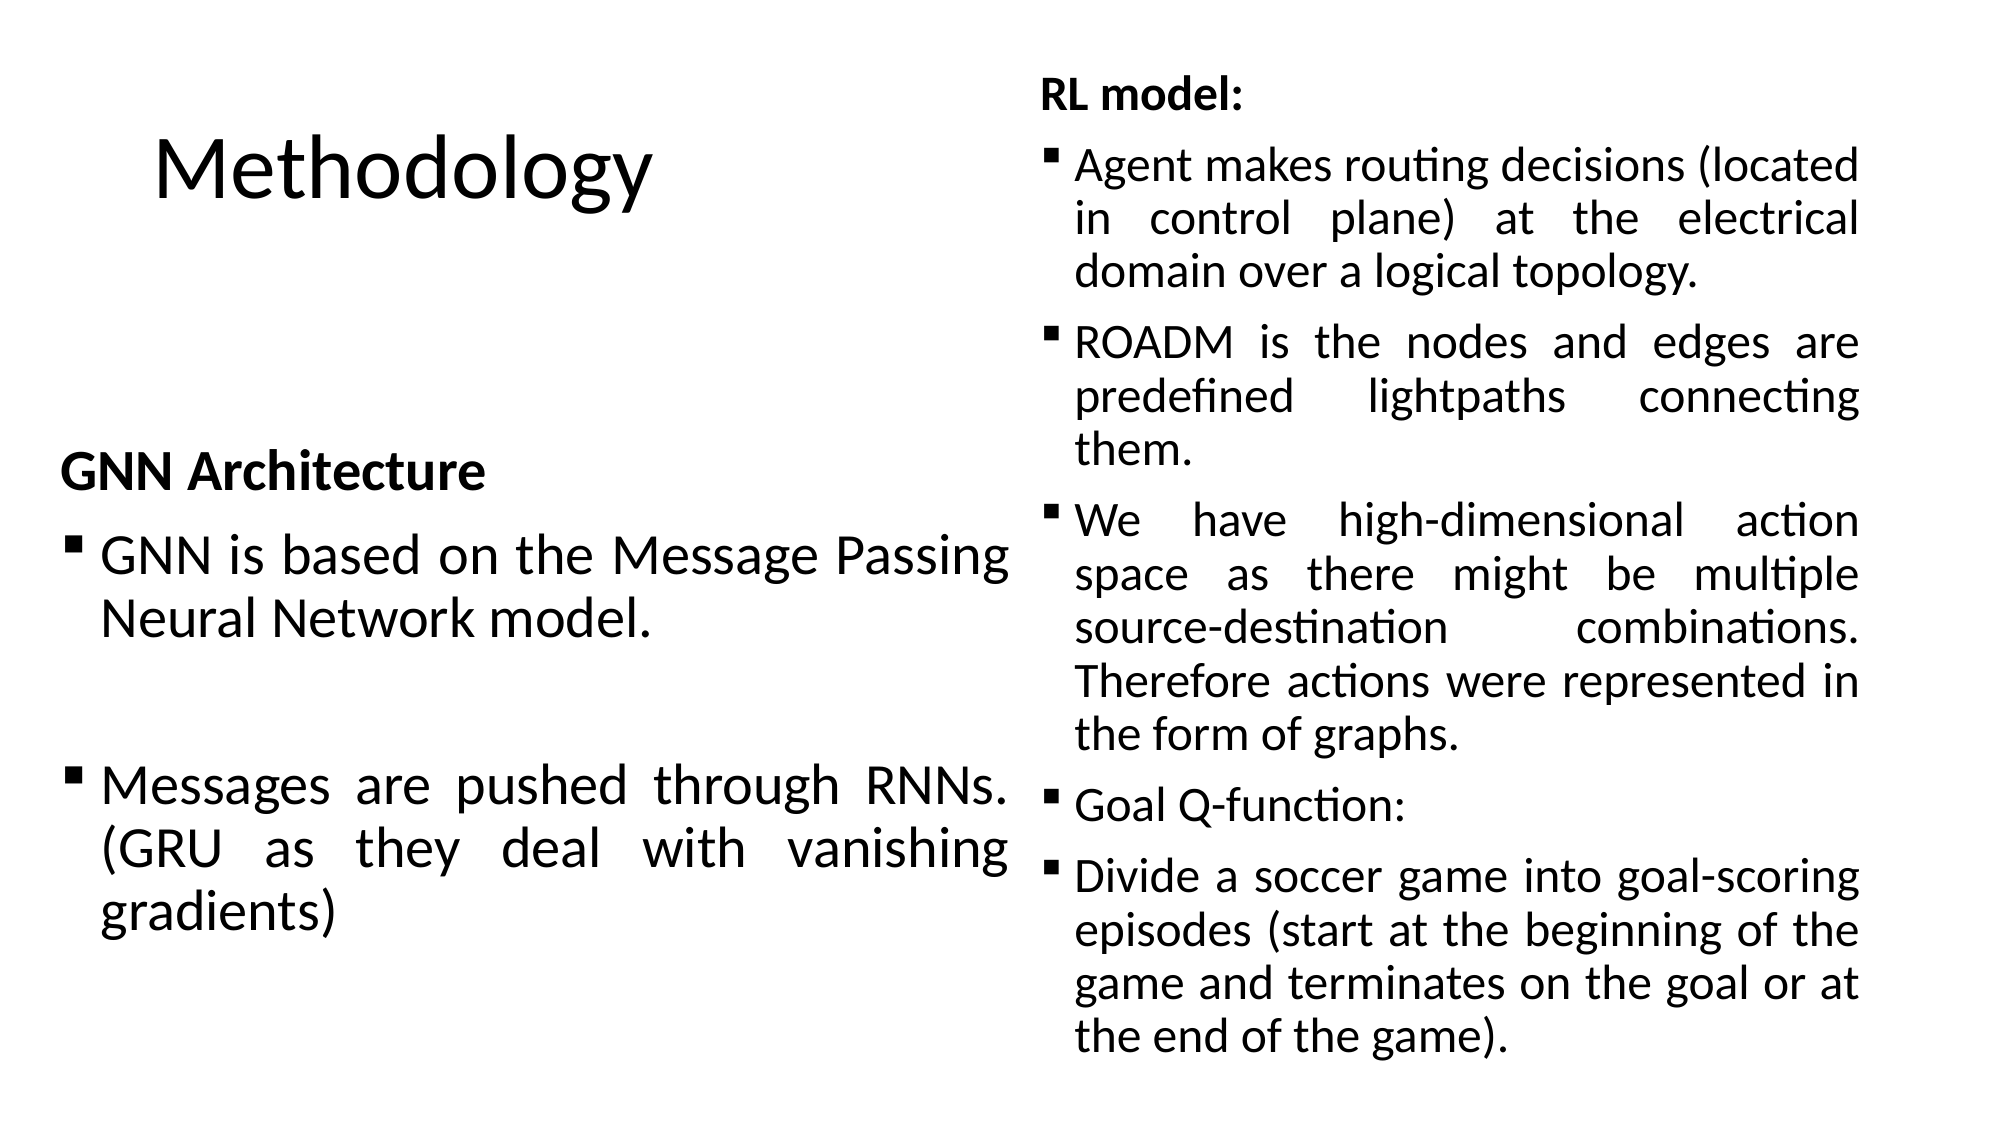

# Methodology
RL model:
Agent makes routing decisions (located in control plane) at the electrical domain over a logical topology.
ROADM is the nodes and edges are predefined lightpaths connecting them.
We have high-dimensional action space as there might be multiple source-destination combinations. Therefore actions were represented in the form of graphs.
Goal Q-function:
Divide a soccer game into goal-scoring episodes (start at the beginning of the game and terminates on the goal or at the end of the game).

GNN Architecture
GNN is based on the Message Passing Neural Network model.

Messages are pushed through RNNs.(GRU as they deal with vanishing gradients)